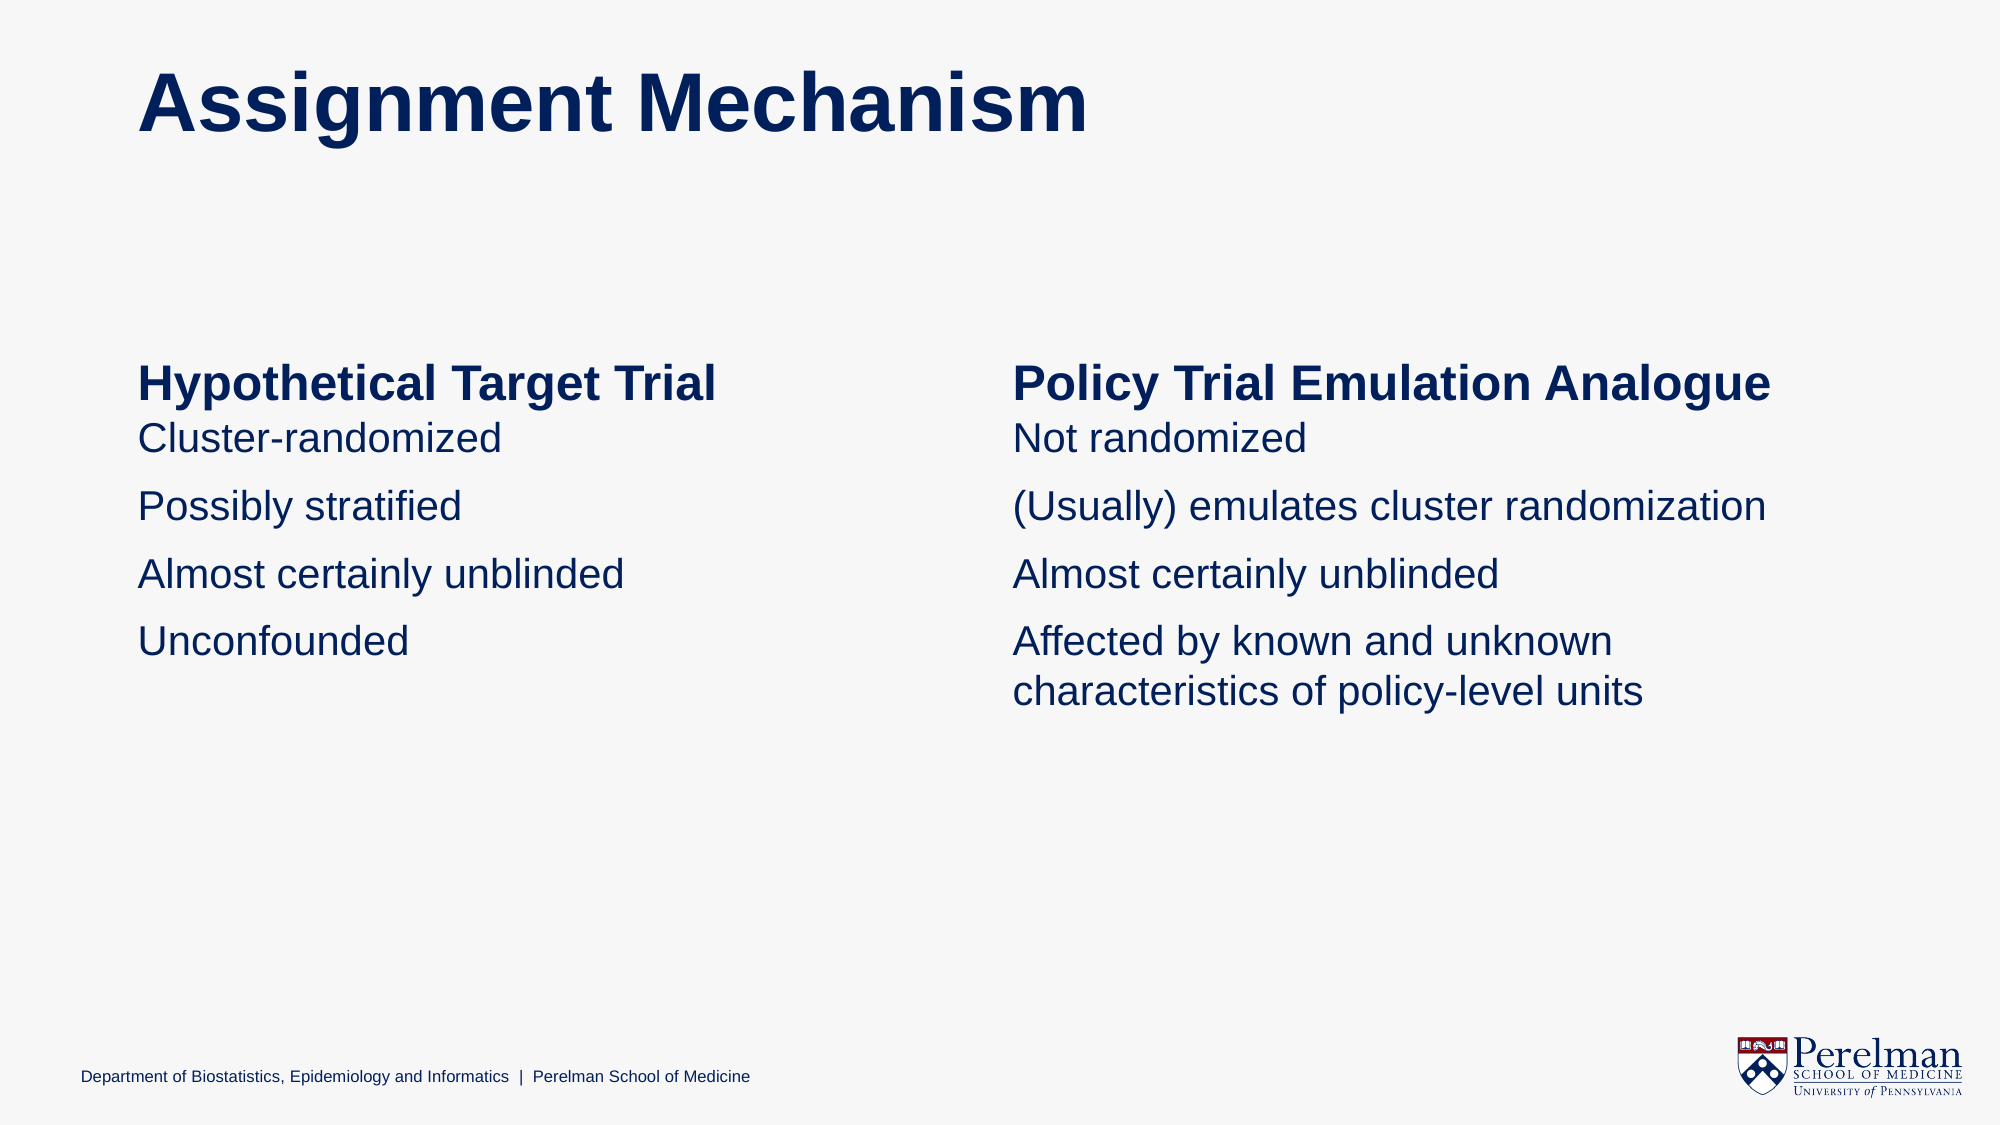

# Assignment Mechanism
Hypothetical Target Trial
Policy Trial Emulation Analogue
Cluster-randomized
Possibly stratified
Almost certainly unblinded
Unconfounded
Not randomized
(Usually) emulates cluster randomization
Almost certainly unblinded
Affected by known and unknown characteristics of policy-level units